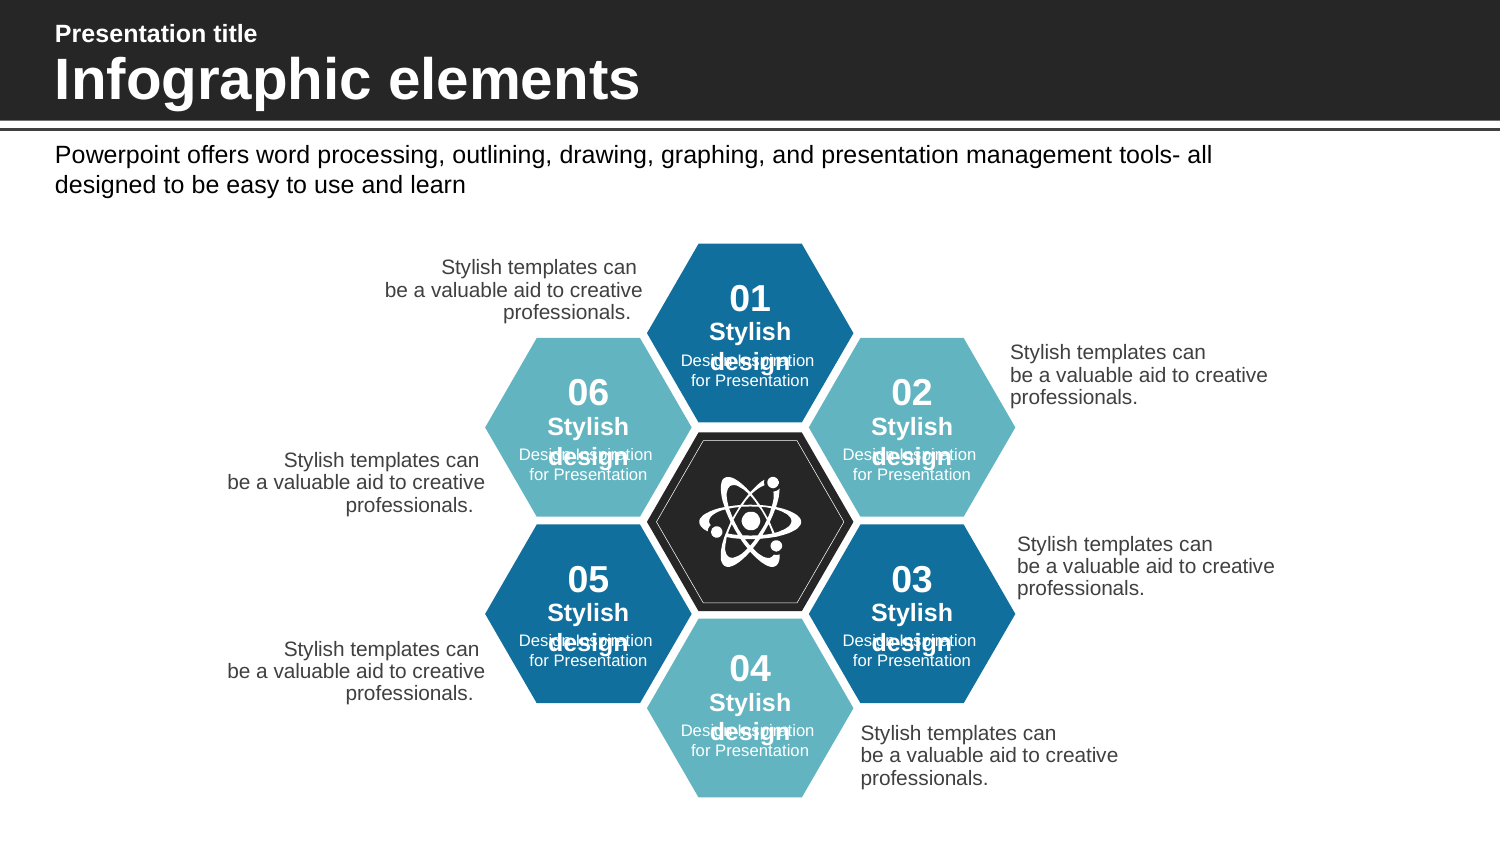

Presentation title
Infographic elements
Powerpoint offers word processing, outlining, drawing, graphing, and presentation management tools- all designed to be easy to use and learn

Stylish templates can
be a valuable aid to creative professionals.
01
Stylish design
Design Inspiration
for Presentation

Stylish templates can
be a valuable aid to creative professionals.
06
Stylish design
Design Inspiration
for Presentation
02
Stylish design
Design Inspiration
for Presentation

Stylish templates can
be a valuable aid to creative professionals.

Stylish templates can
be a valuable aid to creative professionals.
05
Stylish design
Design Inspiration
for Presentation
03
Stylish design
Design Inspiration
for Presentation

Stylish templates can
be a valuable aid to creative professionals.
04
Stylish design
Design Inspiration
for Presentation
Stylish templates can
be a valuable aid to creative professionals.